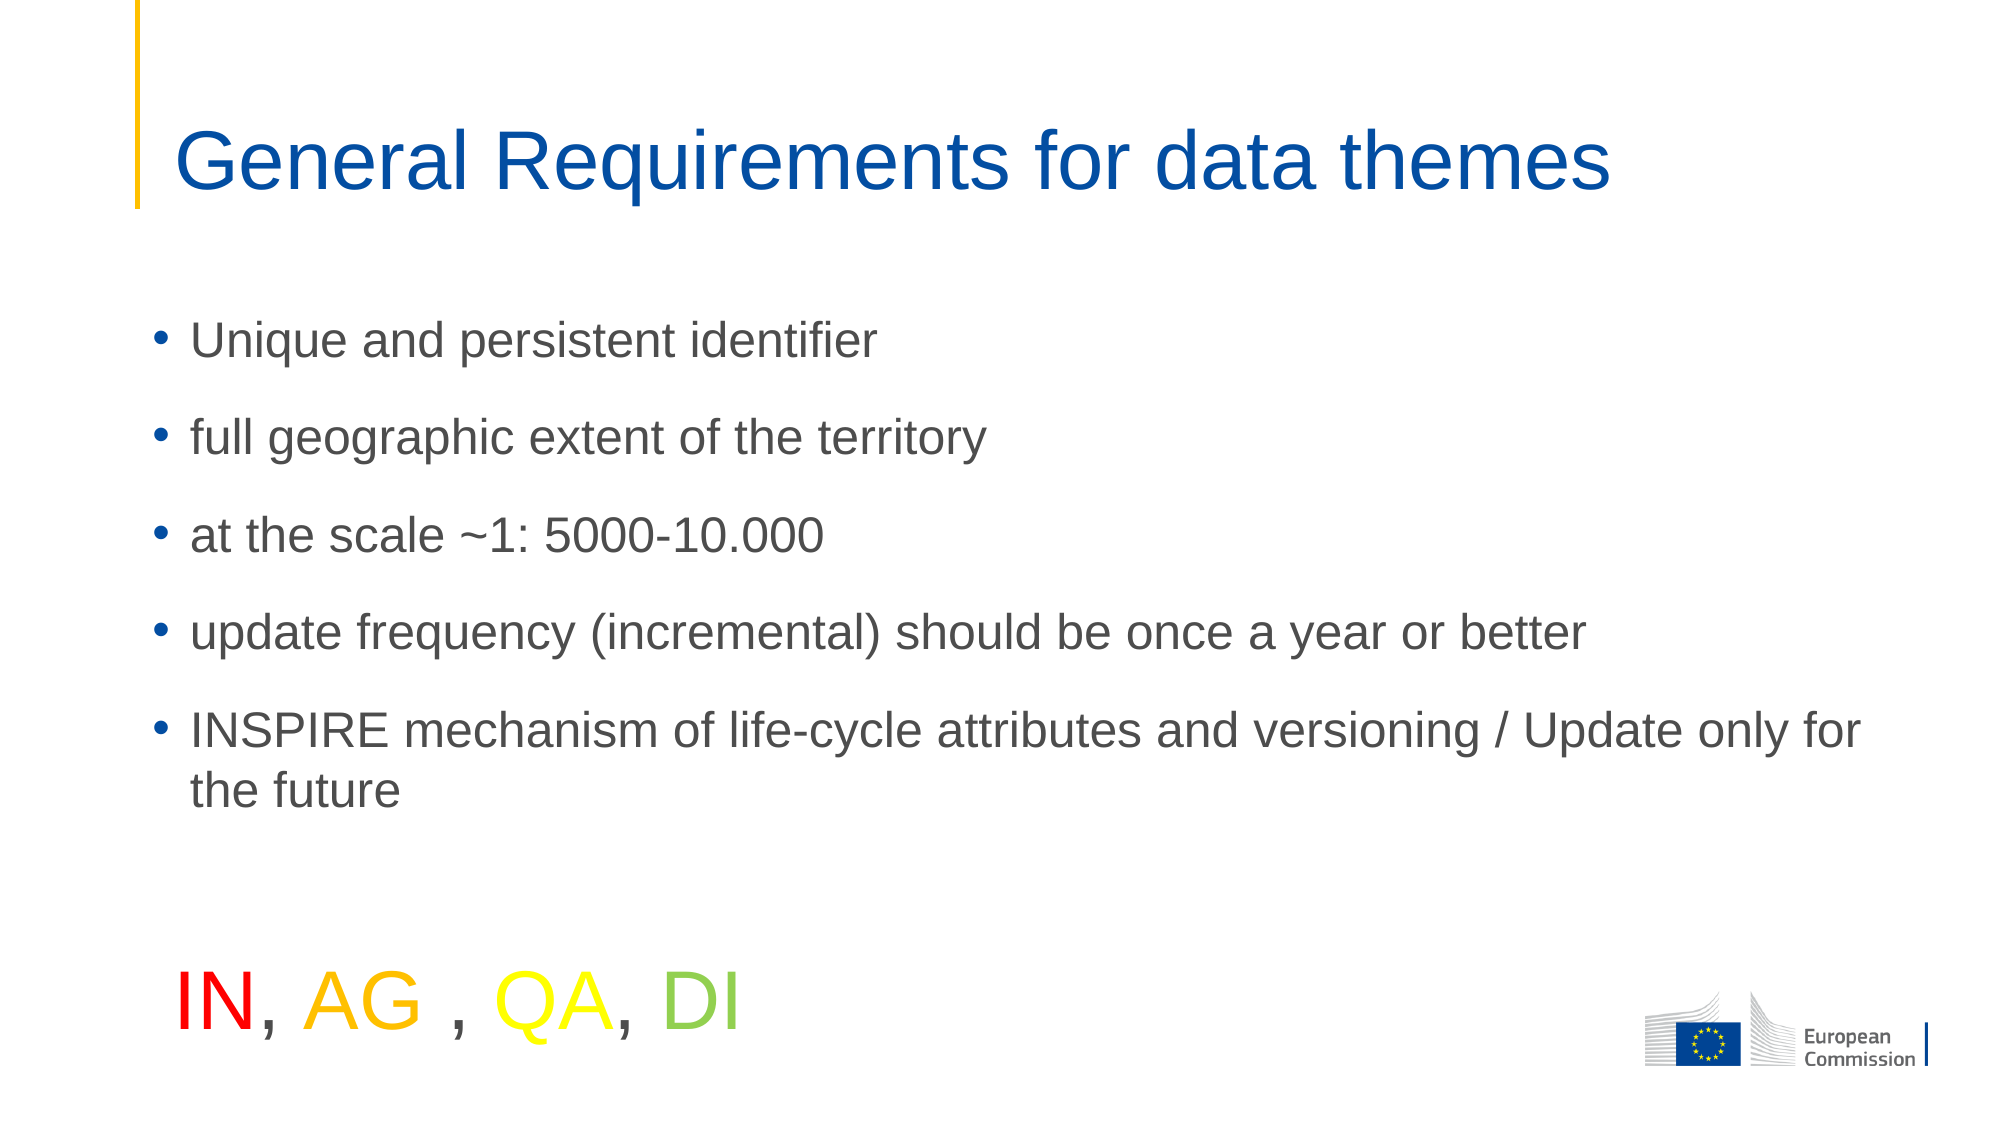

# General Requirements for data themes
Unique and persistent identifier
full geographic extent of the territory
at the scale ~1: 5000-10.000
update frequency (incremental) should be once a year or better
INSPIRE mechanism of life-cycle attributes and versioning / Update only for the future

IN, AG , QA, DI